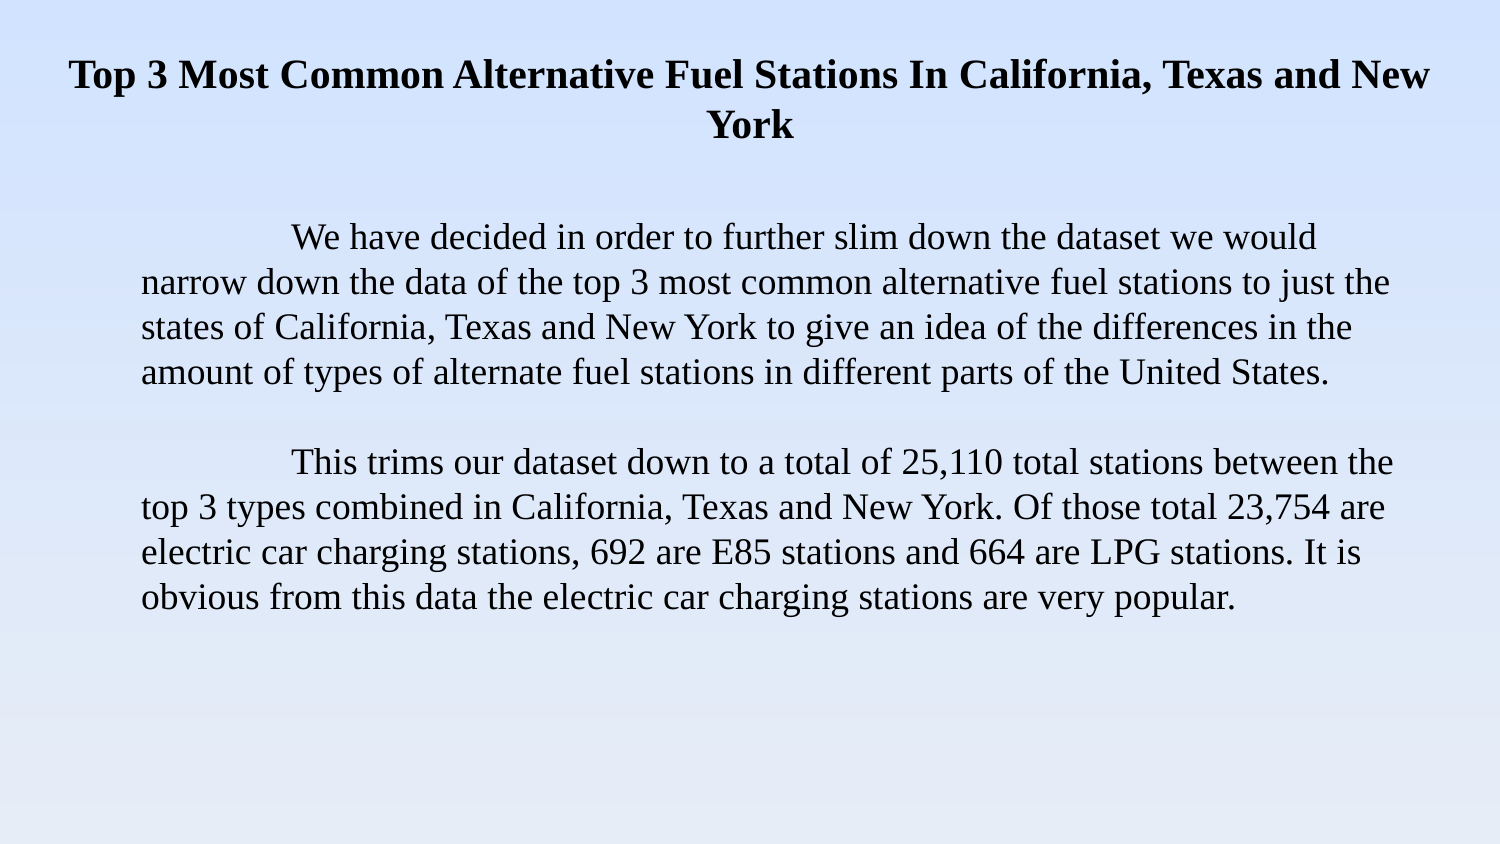

# Top 3 Most Common Alternative Fuel Stations In California, Texas and New York
		We have decided in order to further slim down the dataset we would narrow down the data of the top 3 most common alternative fuel stations to just the states of California, Texas and New York to give an idea of the differences in the amount of types of alternate fuel stations in different parts of the United States.

		This trims our dataset down to a total of 25,110 total stations between the top 3 types combined in California, Texas and New York. Of those total 23,754 are electric car charging stations, 692 are E85 stations and 664 are LPG stations. It is obvious from this data the electric car charging stations are very popular.